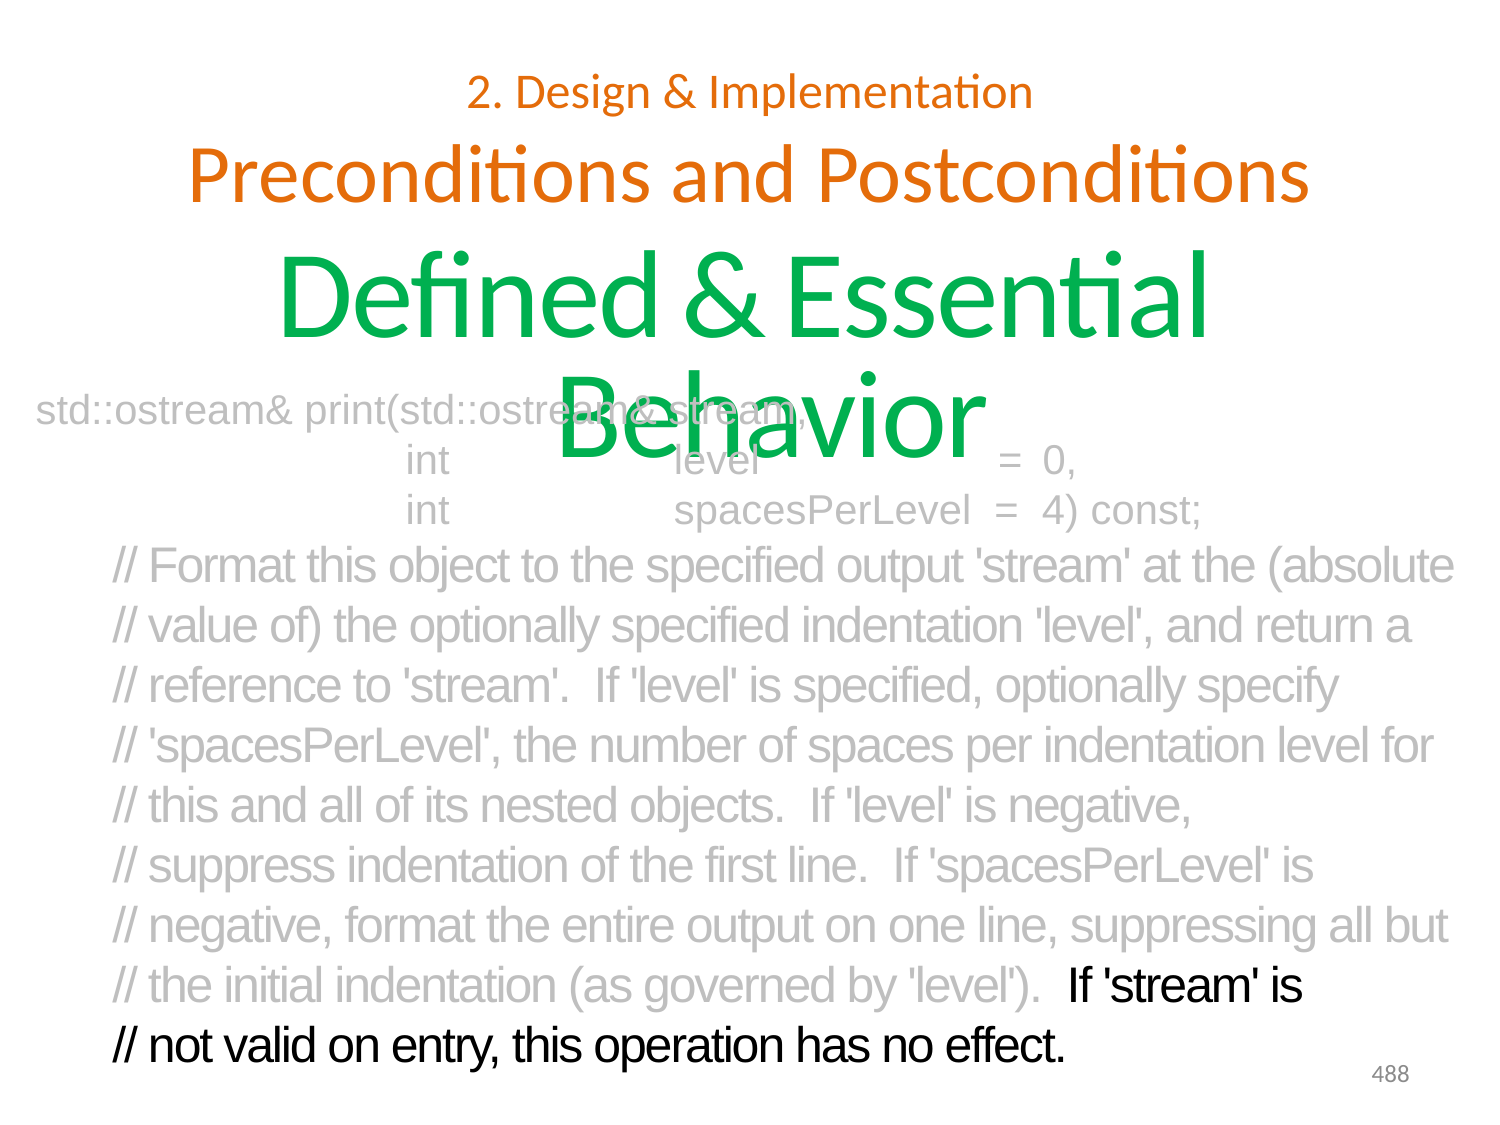

# 2. Design & Implementation Preconditions and Postconditions
Defined & Essential Behavior

  std::ostream& print(std::ostream& stream,
                                  int                    level                     =  0,
                                  int                    spacesPerLevel  =  4) const;
        // Format this object to the specified output 'stream' at the (absolute
        // value of) the optionally specified indentation 'level', and return a
        // reference to 'stream'.  If 'level' is specified, optionally specify
        // 'spacesPerLevel', the number of spaces per indentation level for
        // this and all of its nested objects.  If 'level' is negative,
        // suppress indentation of the first line.  If 'spacesPerLevel' is
        // negative, format the entire output on one line, suppressing all but
        // the initial indentation (as governed by 'level').  If 'stream' is
        // not valid on entry, this operation has no effect.
488